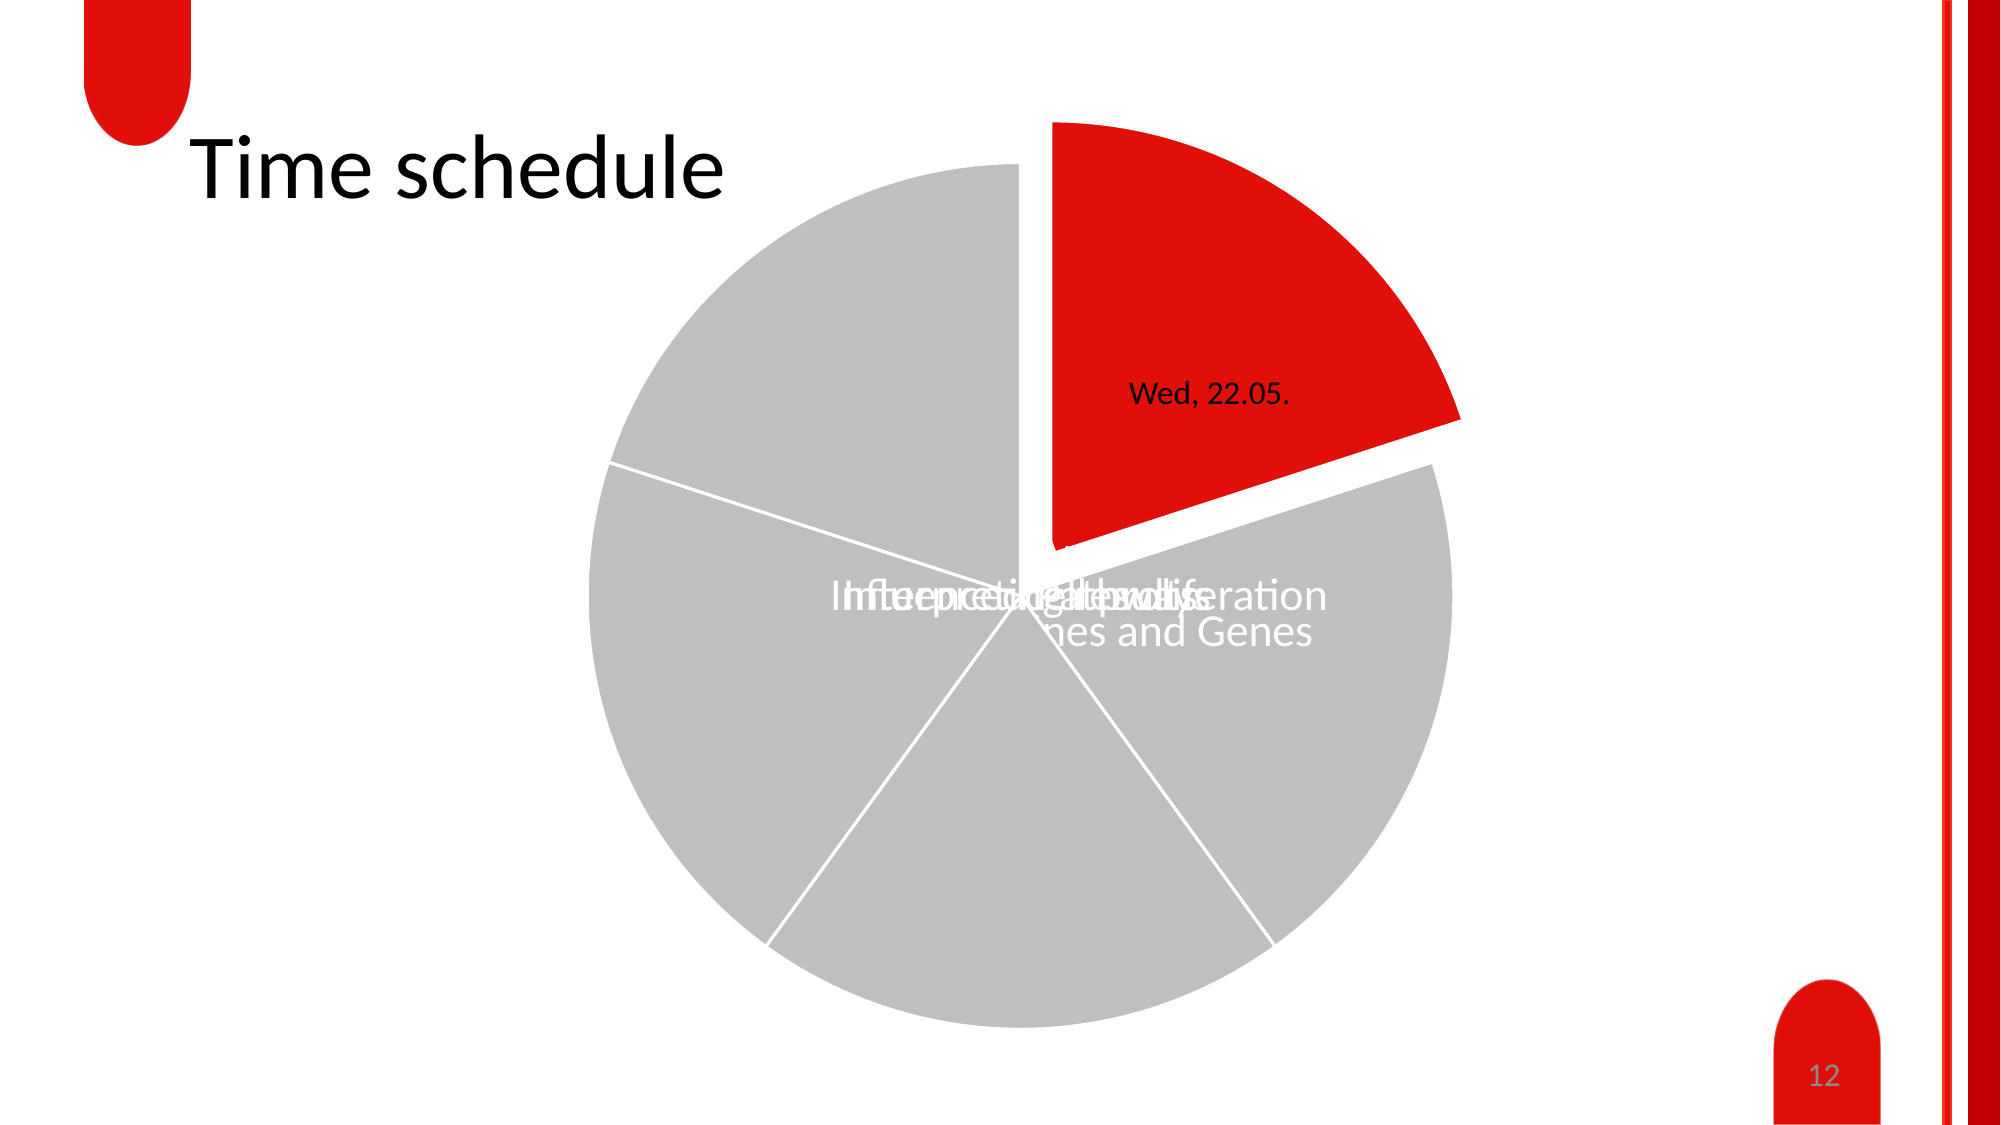

Broad Analysis

Influenced Cell Lines and Genes
Correlation with cell proliferation
Influenced Pathways
Interpreting results
# Time schedule
Wed, 22.05.
12